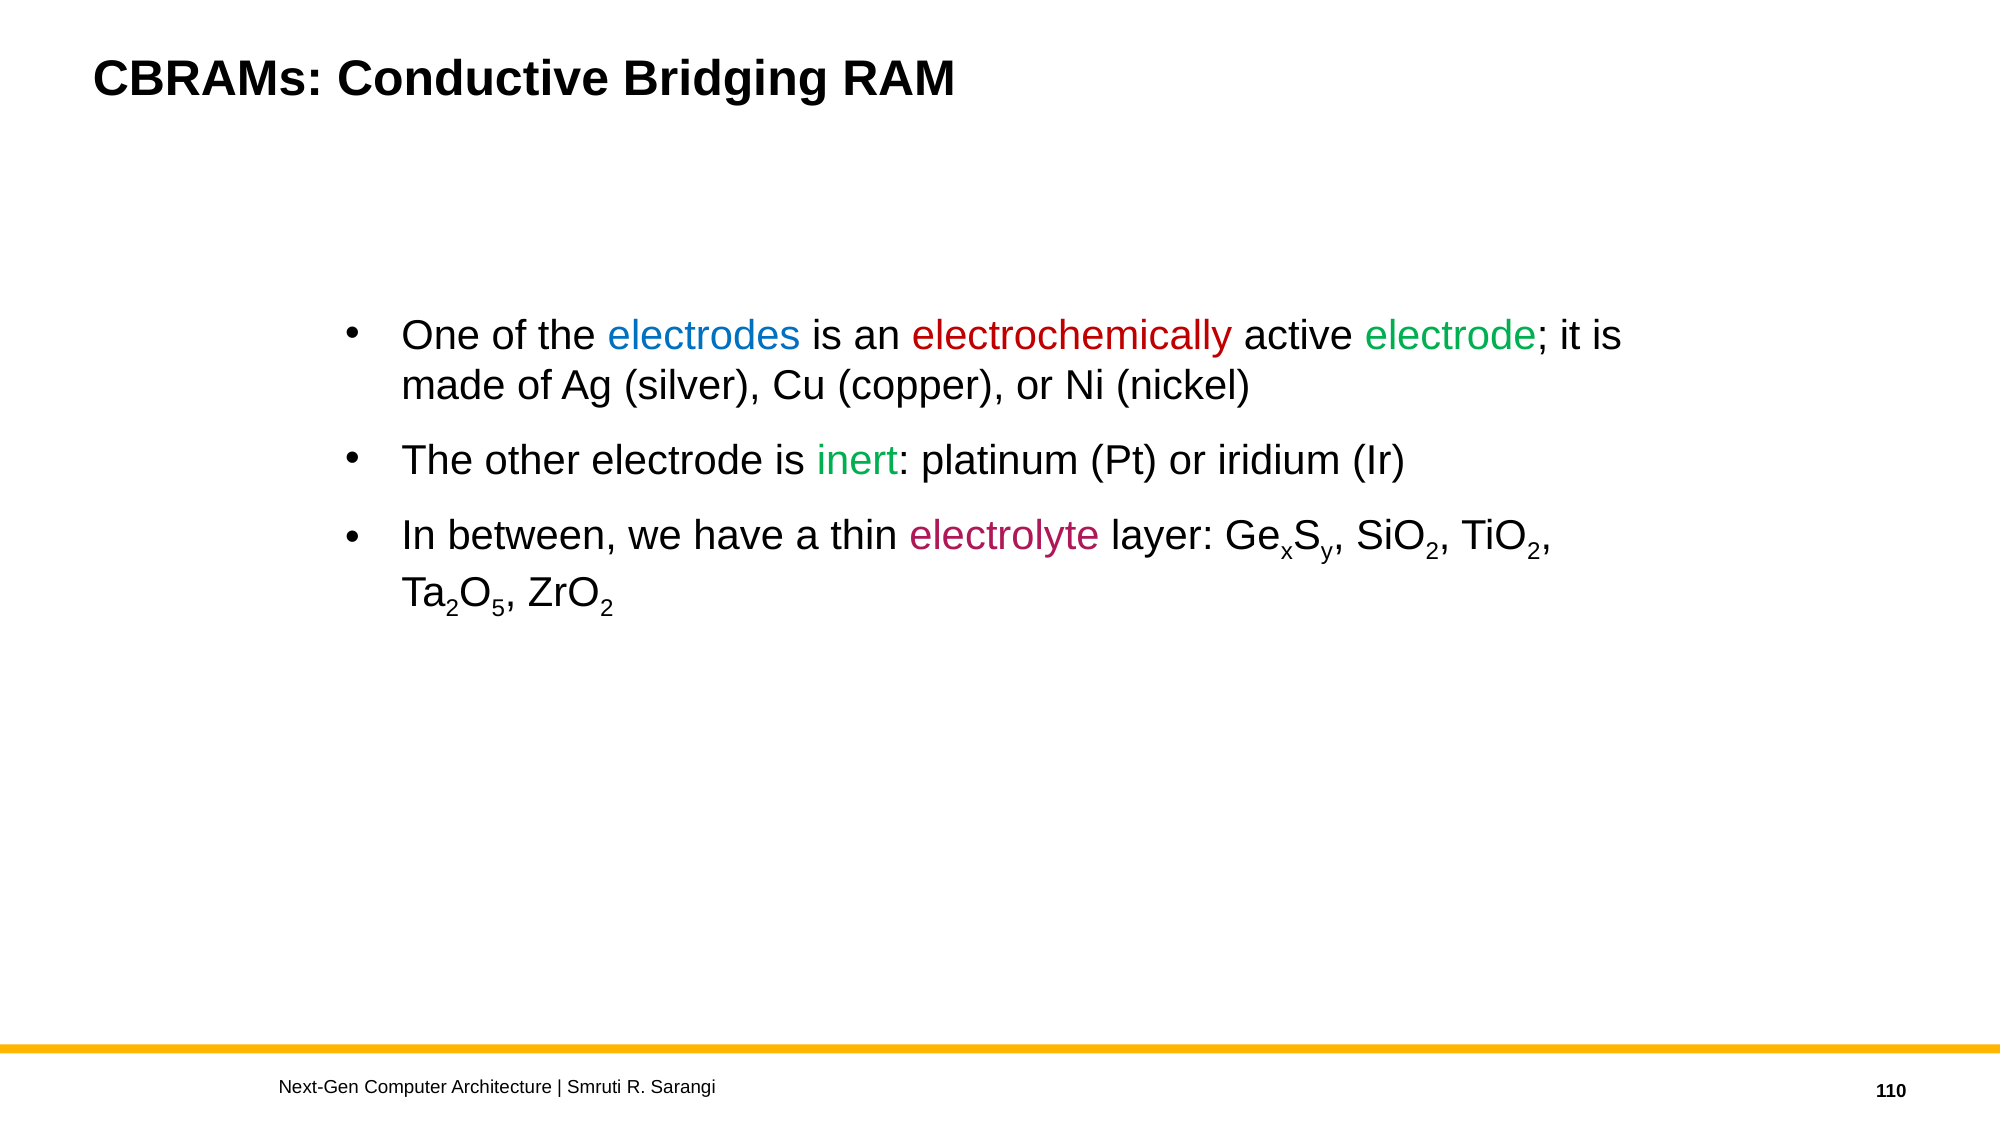

# CBRAMs: Conductive Bridging RAM
One of the electrodes is an electrochemically active electrode; it is made of Ag (silver), Cu (copper), or Ni (nickel)
The other electrode is inert: platinum (Pt) or iridium (Ir)
In between, we have a thin electrolyte layer: GexSy, SiO2, TiO2, Ta2O5, ZrO2
Next-Gen Computer Architecture | Smruti R. Sarangi
110